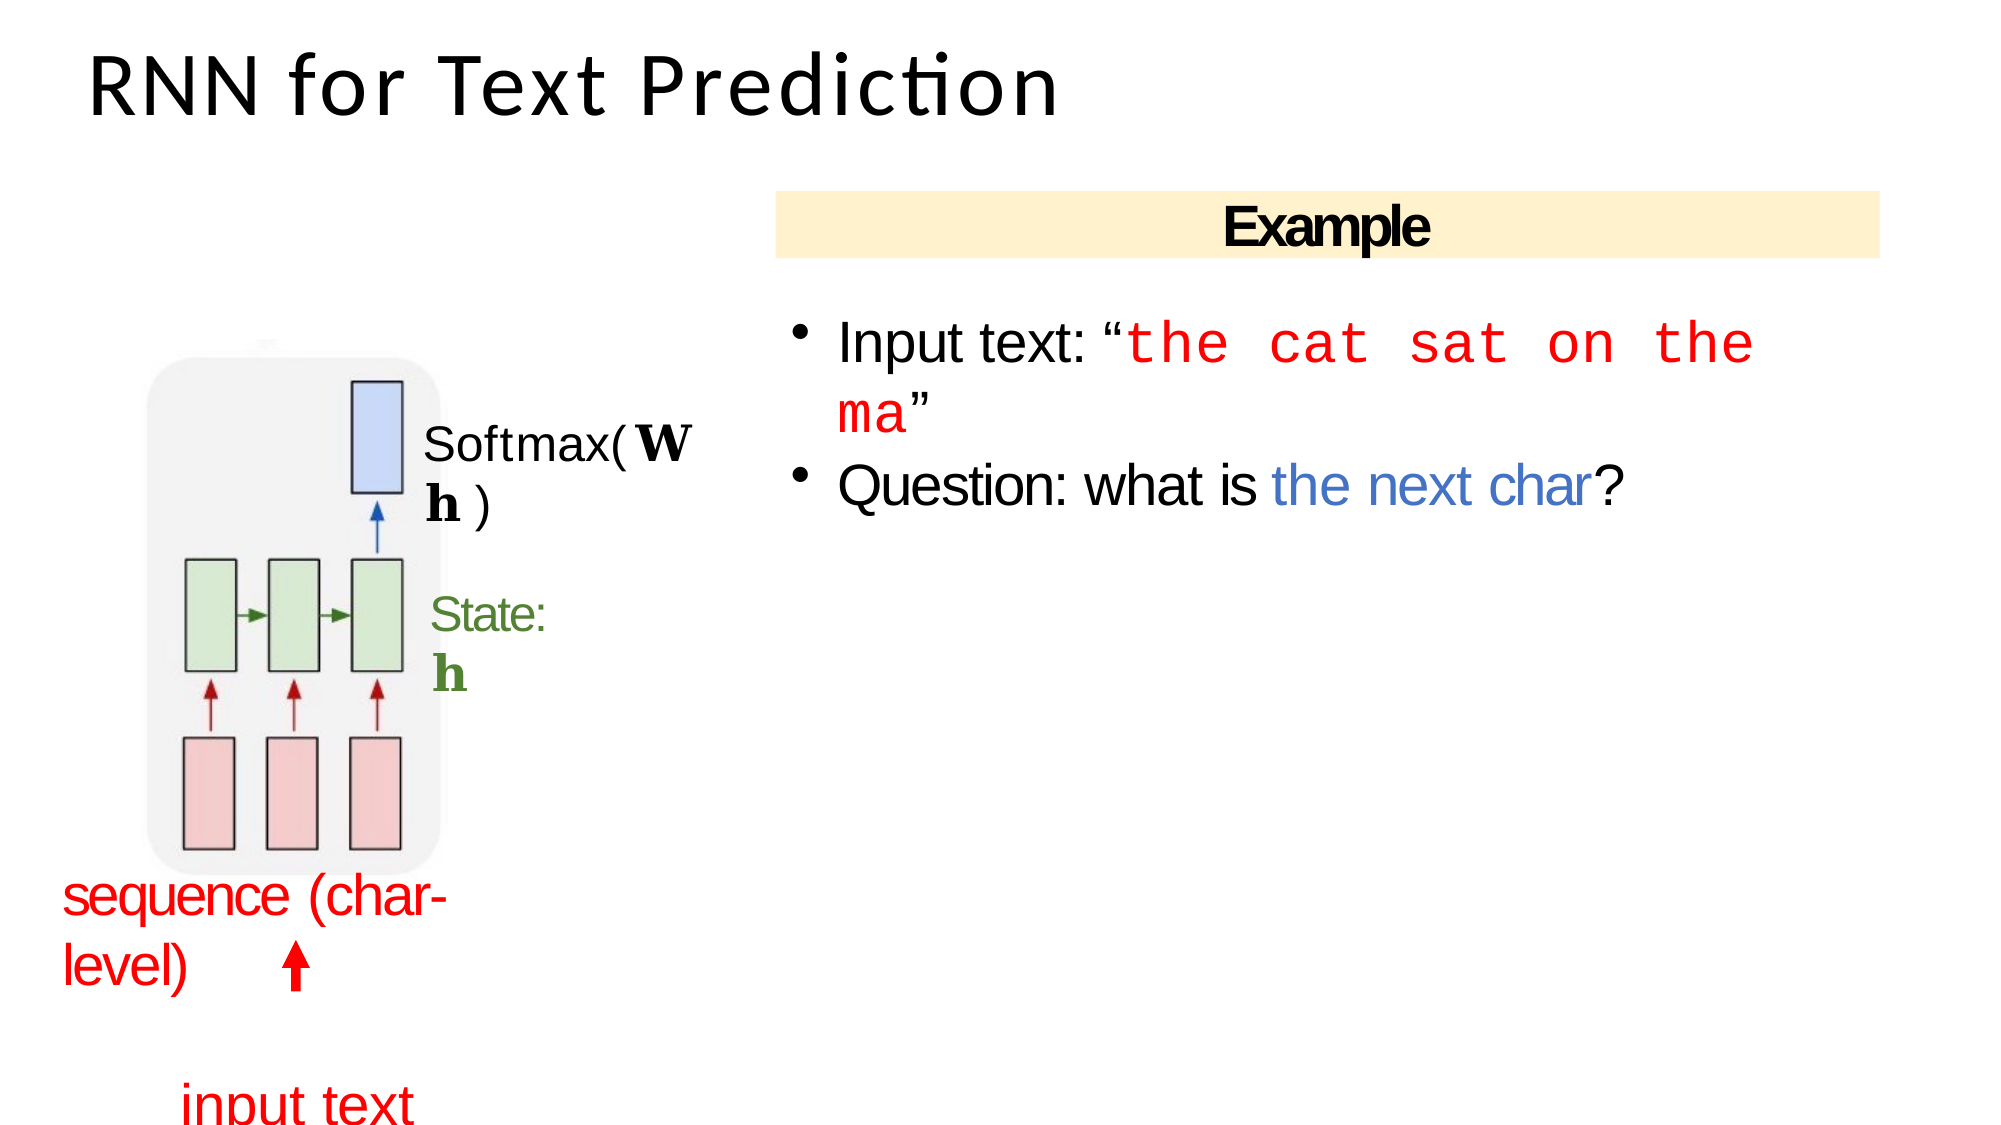

# RNN for Text Prediction
Example
Input text: “the cat sat on the ma”
Question: what is the next char?

Softmax(𝐖𝐡   )
State: 𝐡
sequence (char-level)

input text